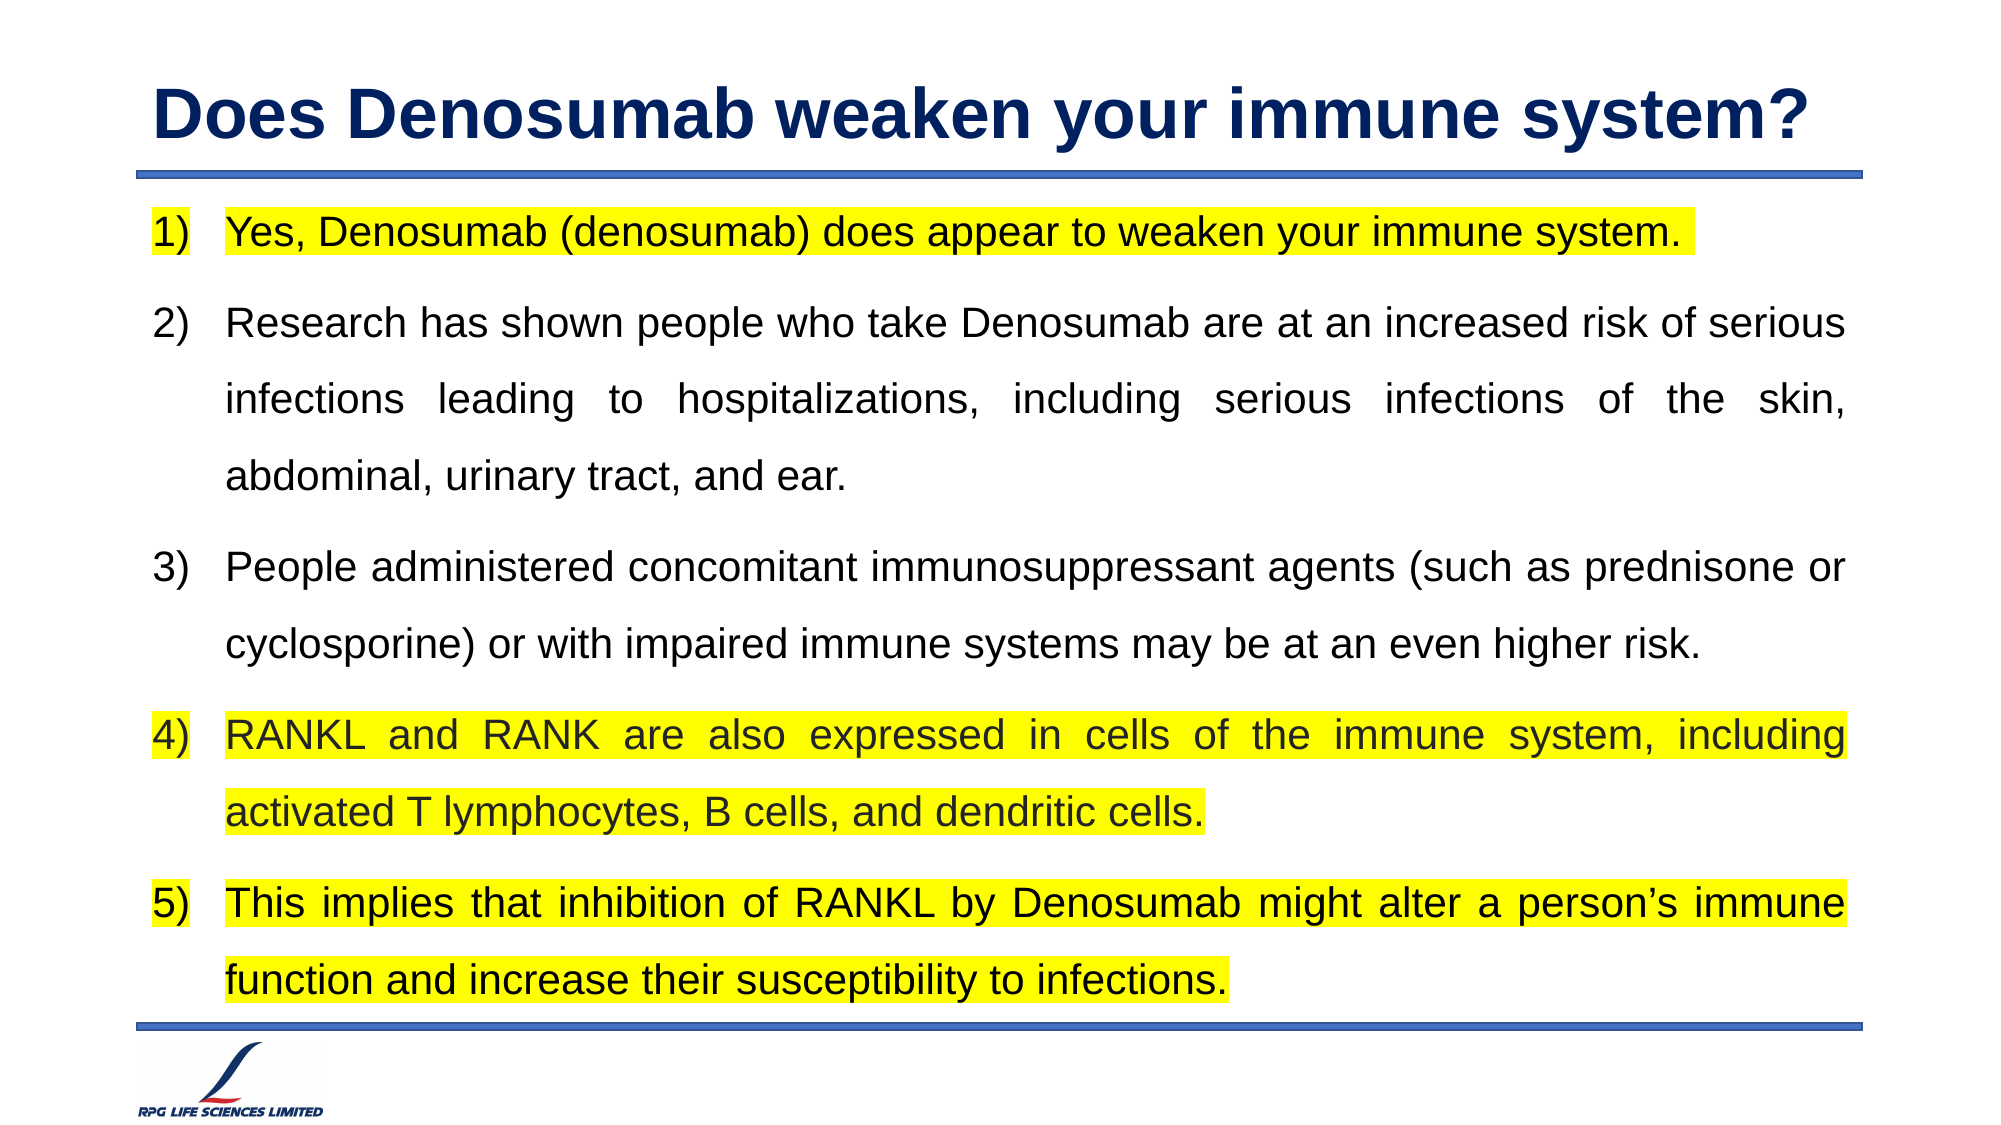

# Does Denosumab weaken your immune system?
Yes, Denosumab (denosumab) does appear to weaken your immune system.
Research has shown people who take Denosumab are at an increased risk of serious infections leading to hospitalizations, including serious infections of the skin, abdominal, urinary tract, and ear.
People administered concomitant immunosuppressant agents (such as prednisone or cyclosporine) or with impaired immune systems may be at an even higher risk.
RANKL and RANK are also expressed in cells of the immune system, including activated T lymphocytes, B cells, and dendritic cells.
This implies that inhibition of RANKL by Denosumab might alter a person’s immune function and increase their susceptibility to infections.